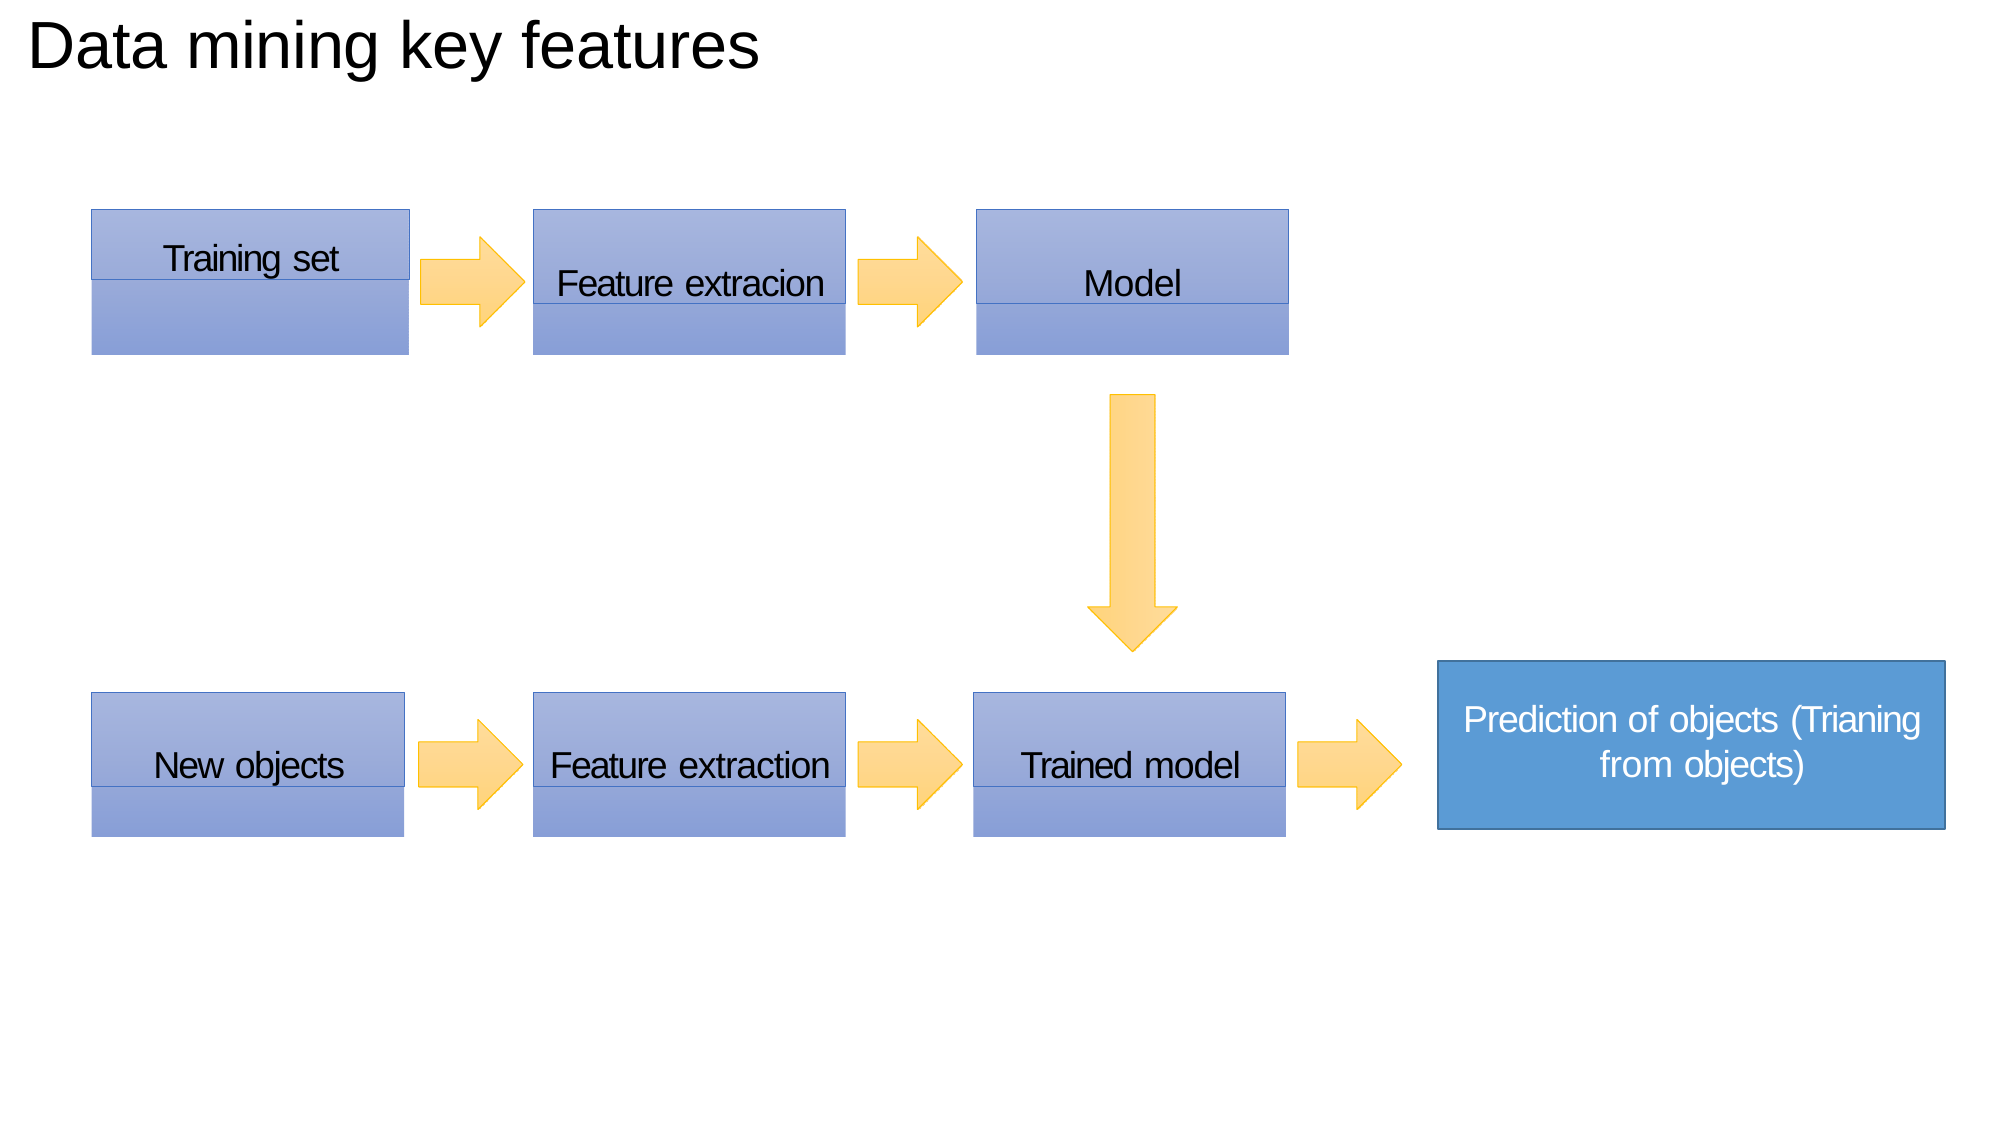

# Data mining key features

Training set

Feature extracion

Model

Prediction of objects (Trianing  from objects)

New objects

Feature extraction

Trained model